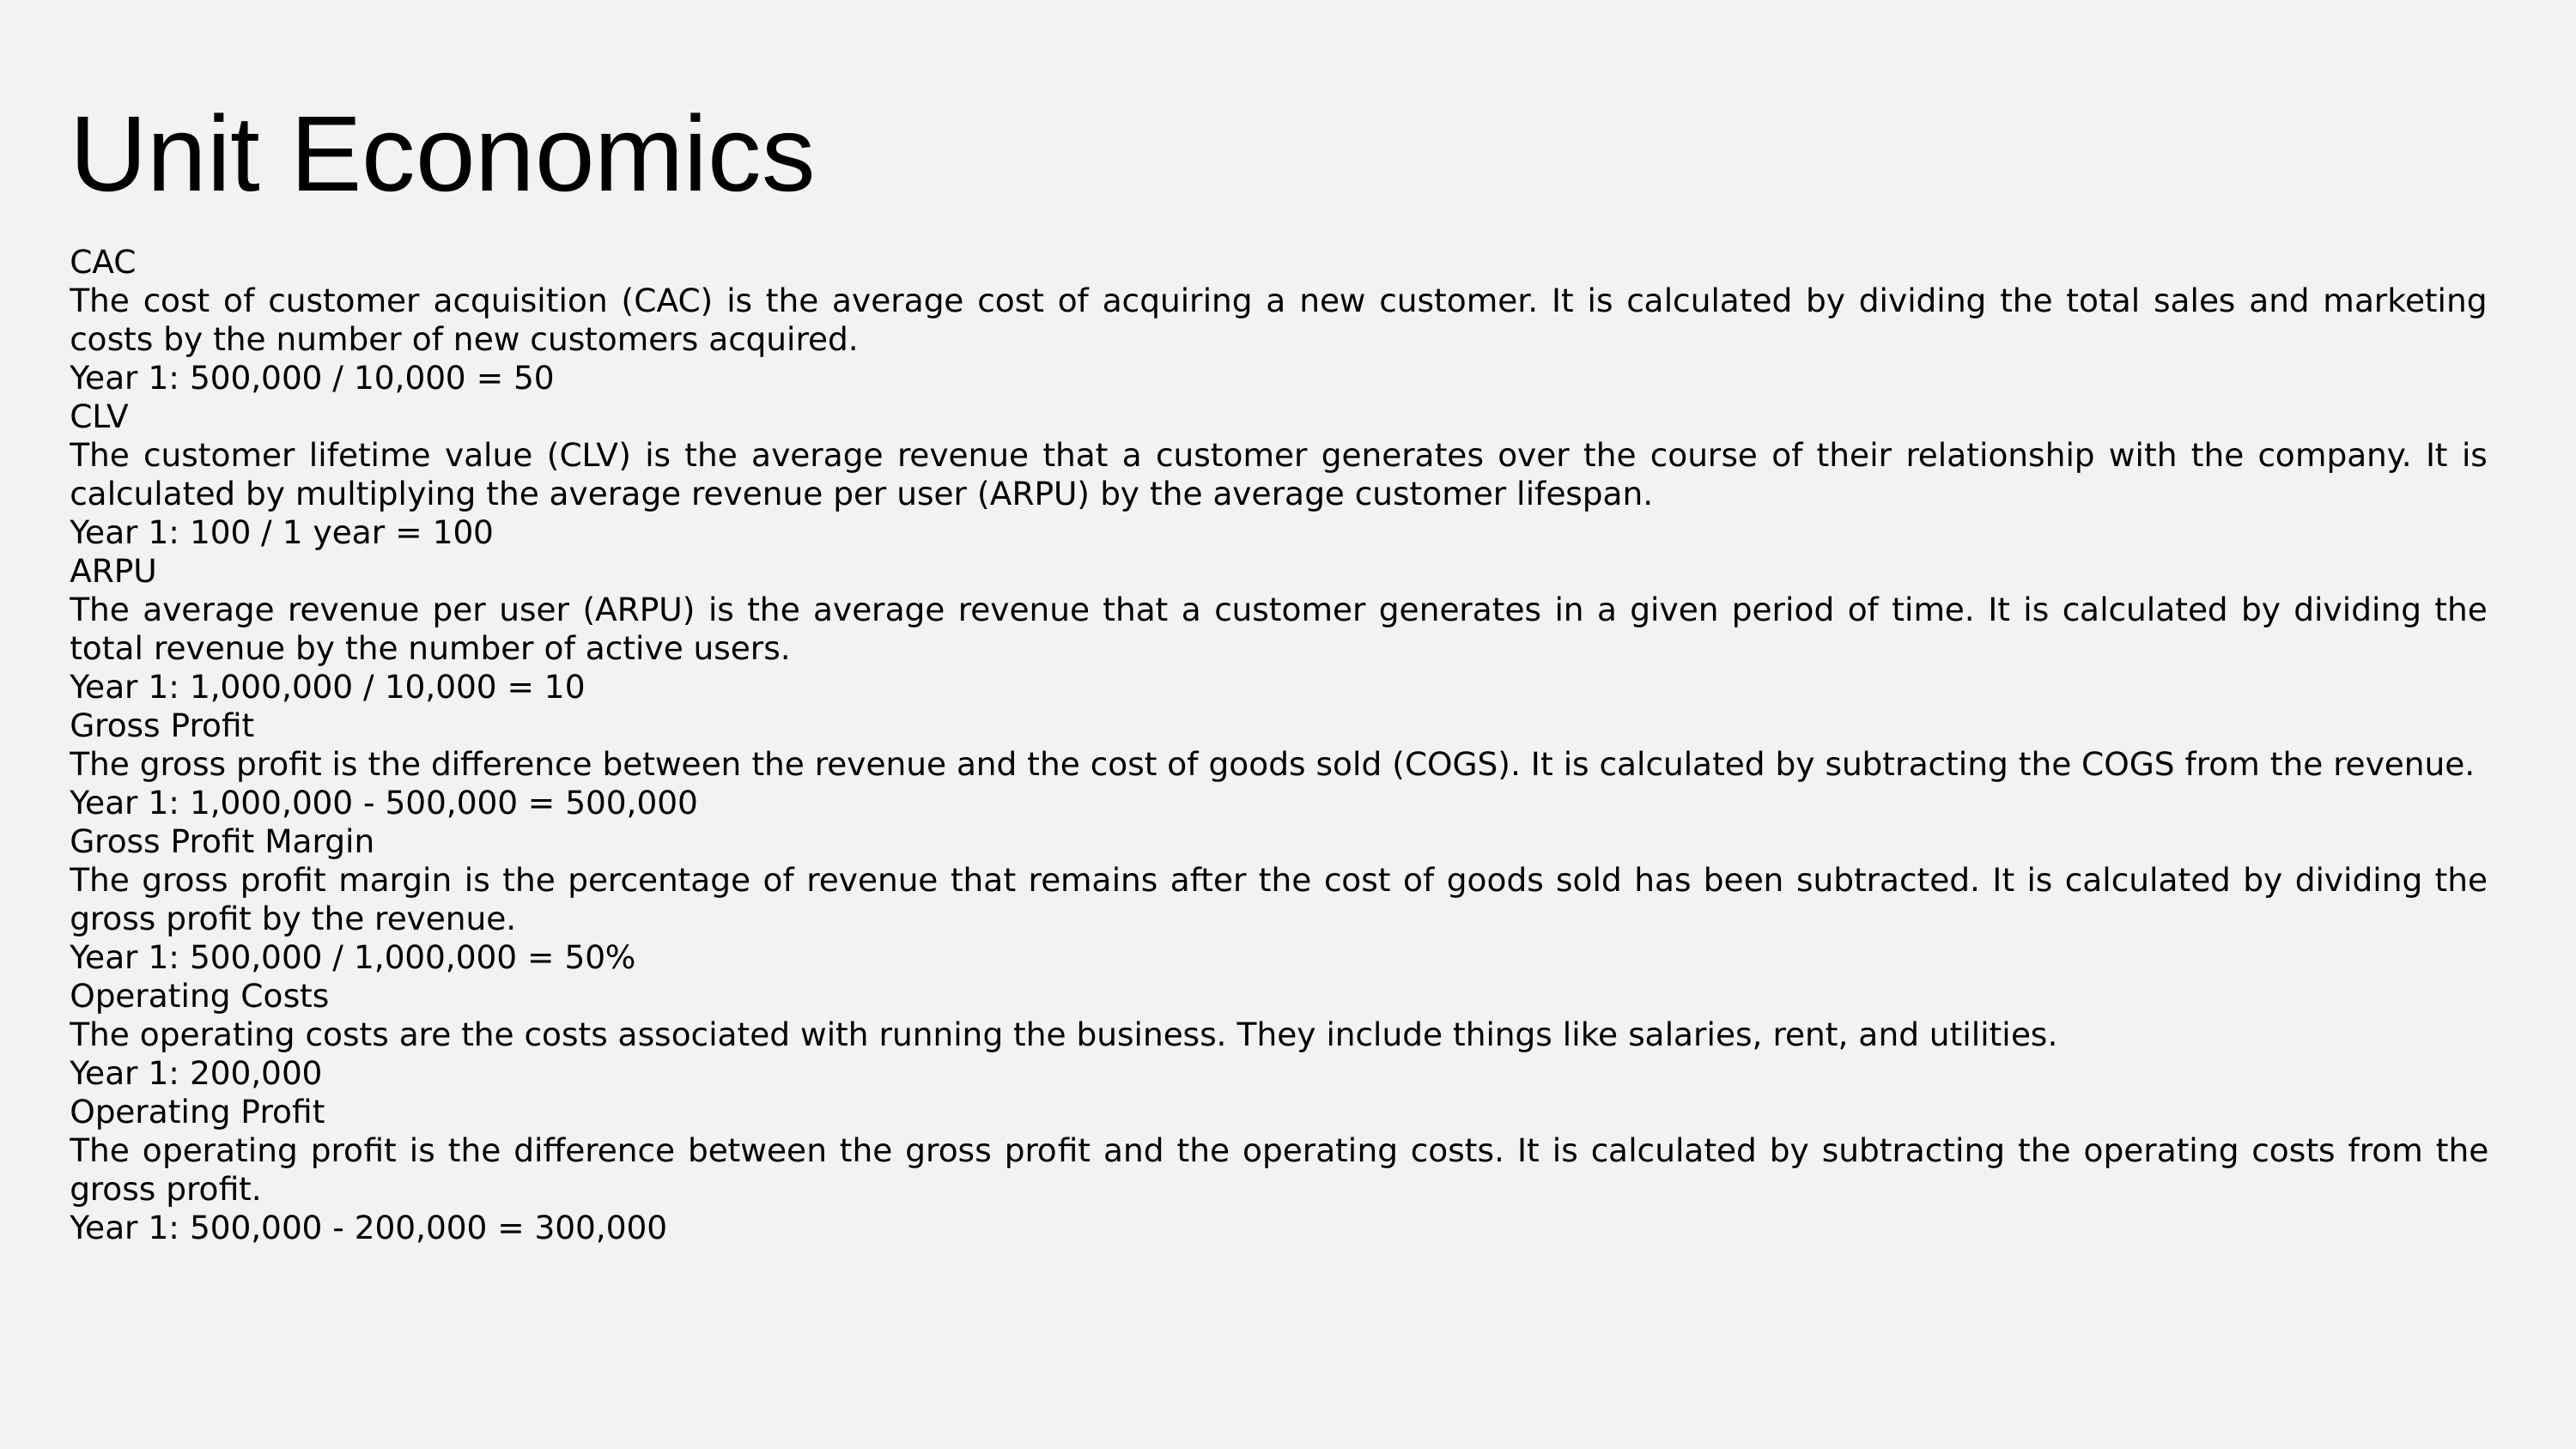

# Unit Economics
CAC
The cost of customer acquisition (CAC) is the average cost of acquiring a new customer. It is calculated by dividing the total sales and marketing costs by the number of new customers acquired.
Year 1: 500,000 / 10,000 = 50
CLV
The customer lifetime value (CLV) is the average revenue that a customer generates over the course of their relationship with the company. It is calculated by multiplying the average revenue per user (ARPU) by the average customer lifespan.
Year 1: 100 / 1 year = 100
ARPU
The average revenue per user (ARPU) is the average revenue that a customer generates in a given period of time. It is calculated by dividing the total revenue by the number of active users.
Year 1: 1,000,000 / 10,000 = 10
Gross Profit
The gross profit is the difference between the revenue and the cost of goods sold (COGS). It is calculated by subtracting the COGS from the revenue.
Year 1: 1,000,000 - 500,000 = 500,000
Gross Profit Margin
The gross profit margin is the percentage of revenue that remains after the cost of goods sold has been subtracted. It is calculated by dividing the gross profit by the revenue.
Year 1: 500,000 / 1,000,000 = 50%
Operating Costs
The operating costs are the costs associated with running the business. They include things like salaries, rent, and utilities.
Year 1: 200,000
Operating Profit
The operating profit is the difference between the gross profit and the operating costs. It is calculated by subtracting the operating costs from the gross profit.
Year 1: 500,000 - 200,000 = 300,000